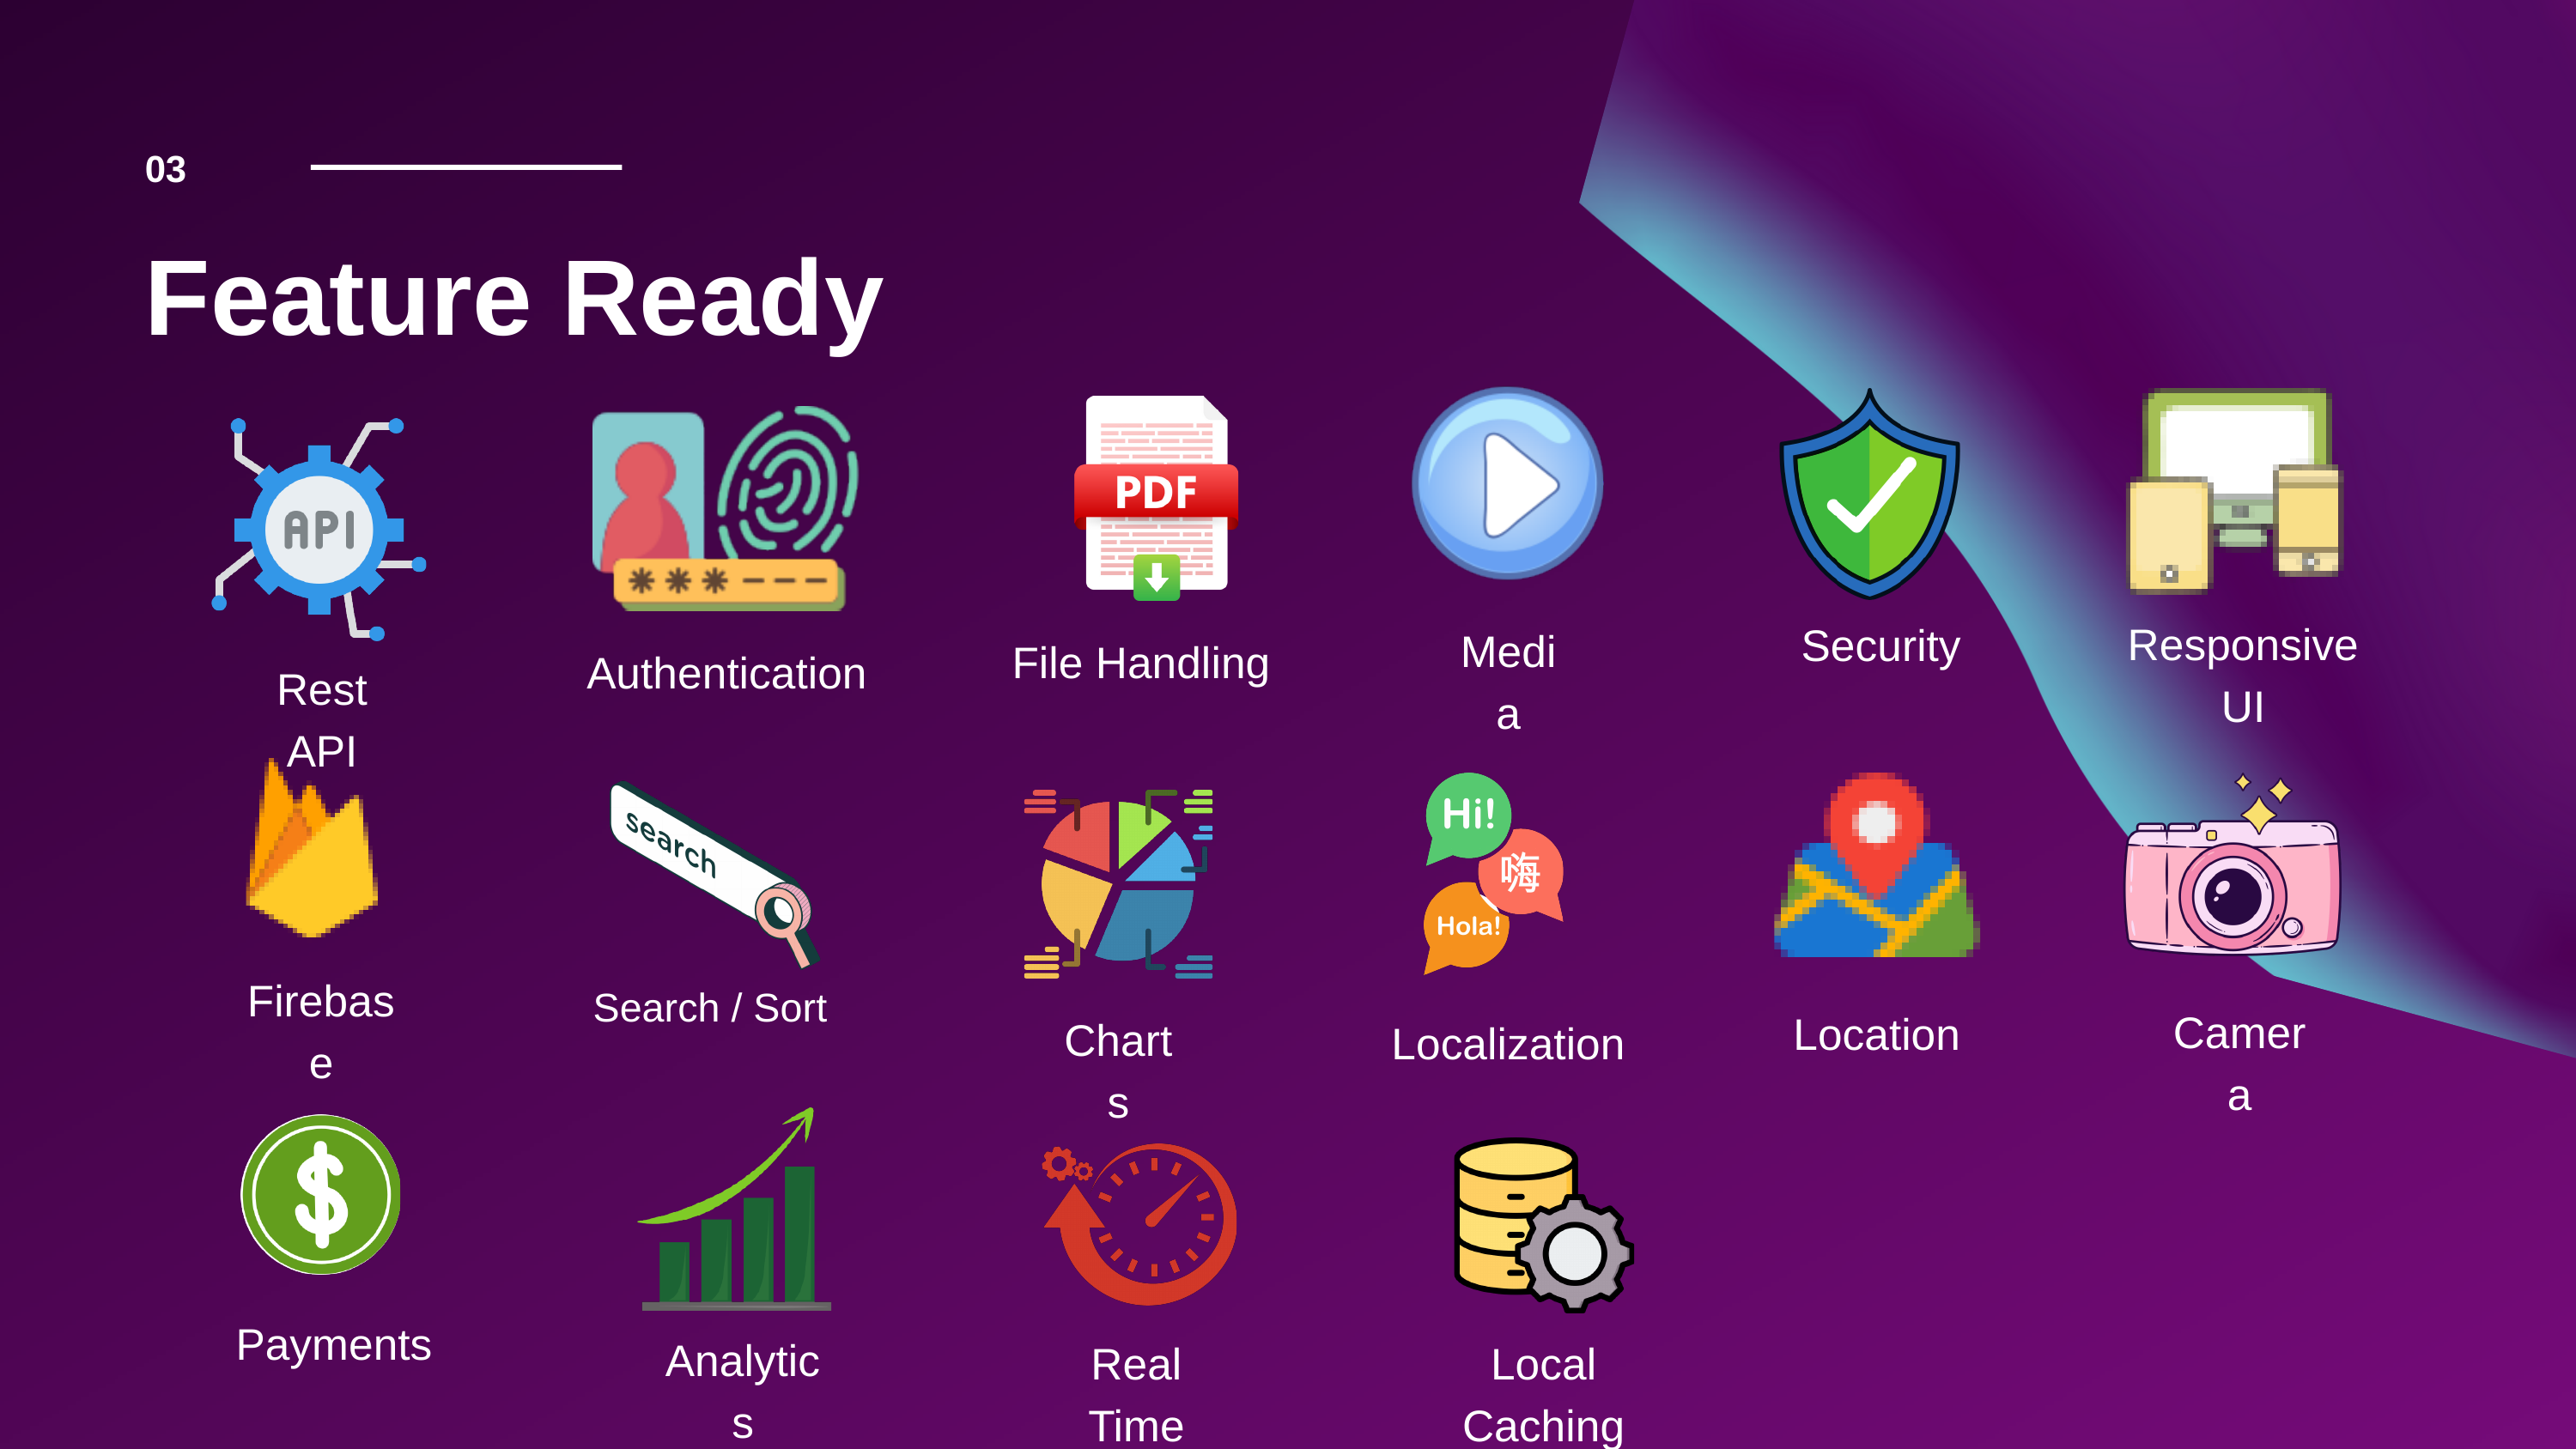

03

Feature Ready

Responsive UI
Security
Media
File Handling
Authentication
Rest API

Firebase
Search / Sort
Camera
Location
Charts
Localization

Payments
Analytics
Real Time
Local Caching